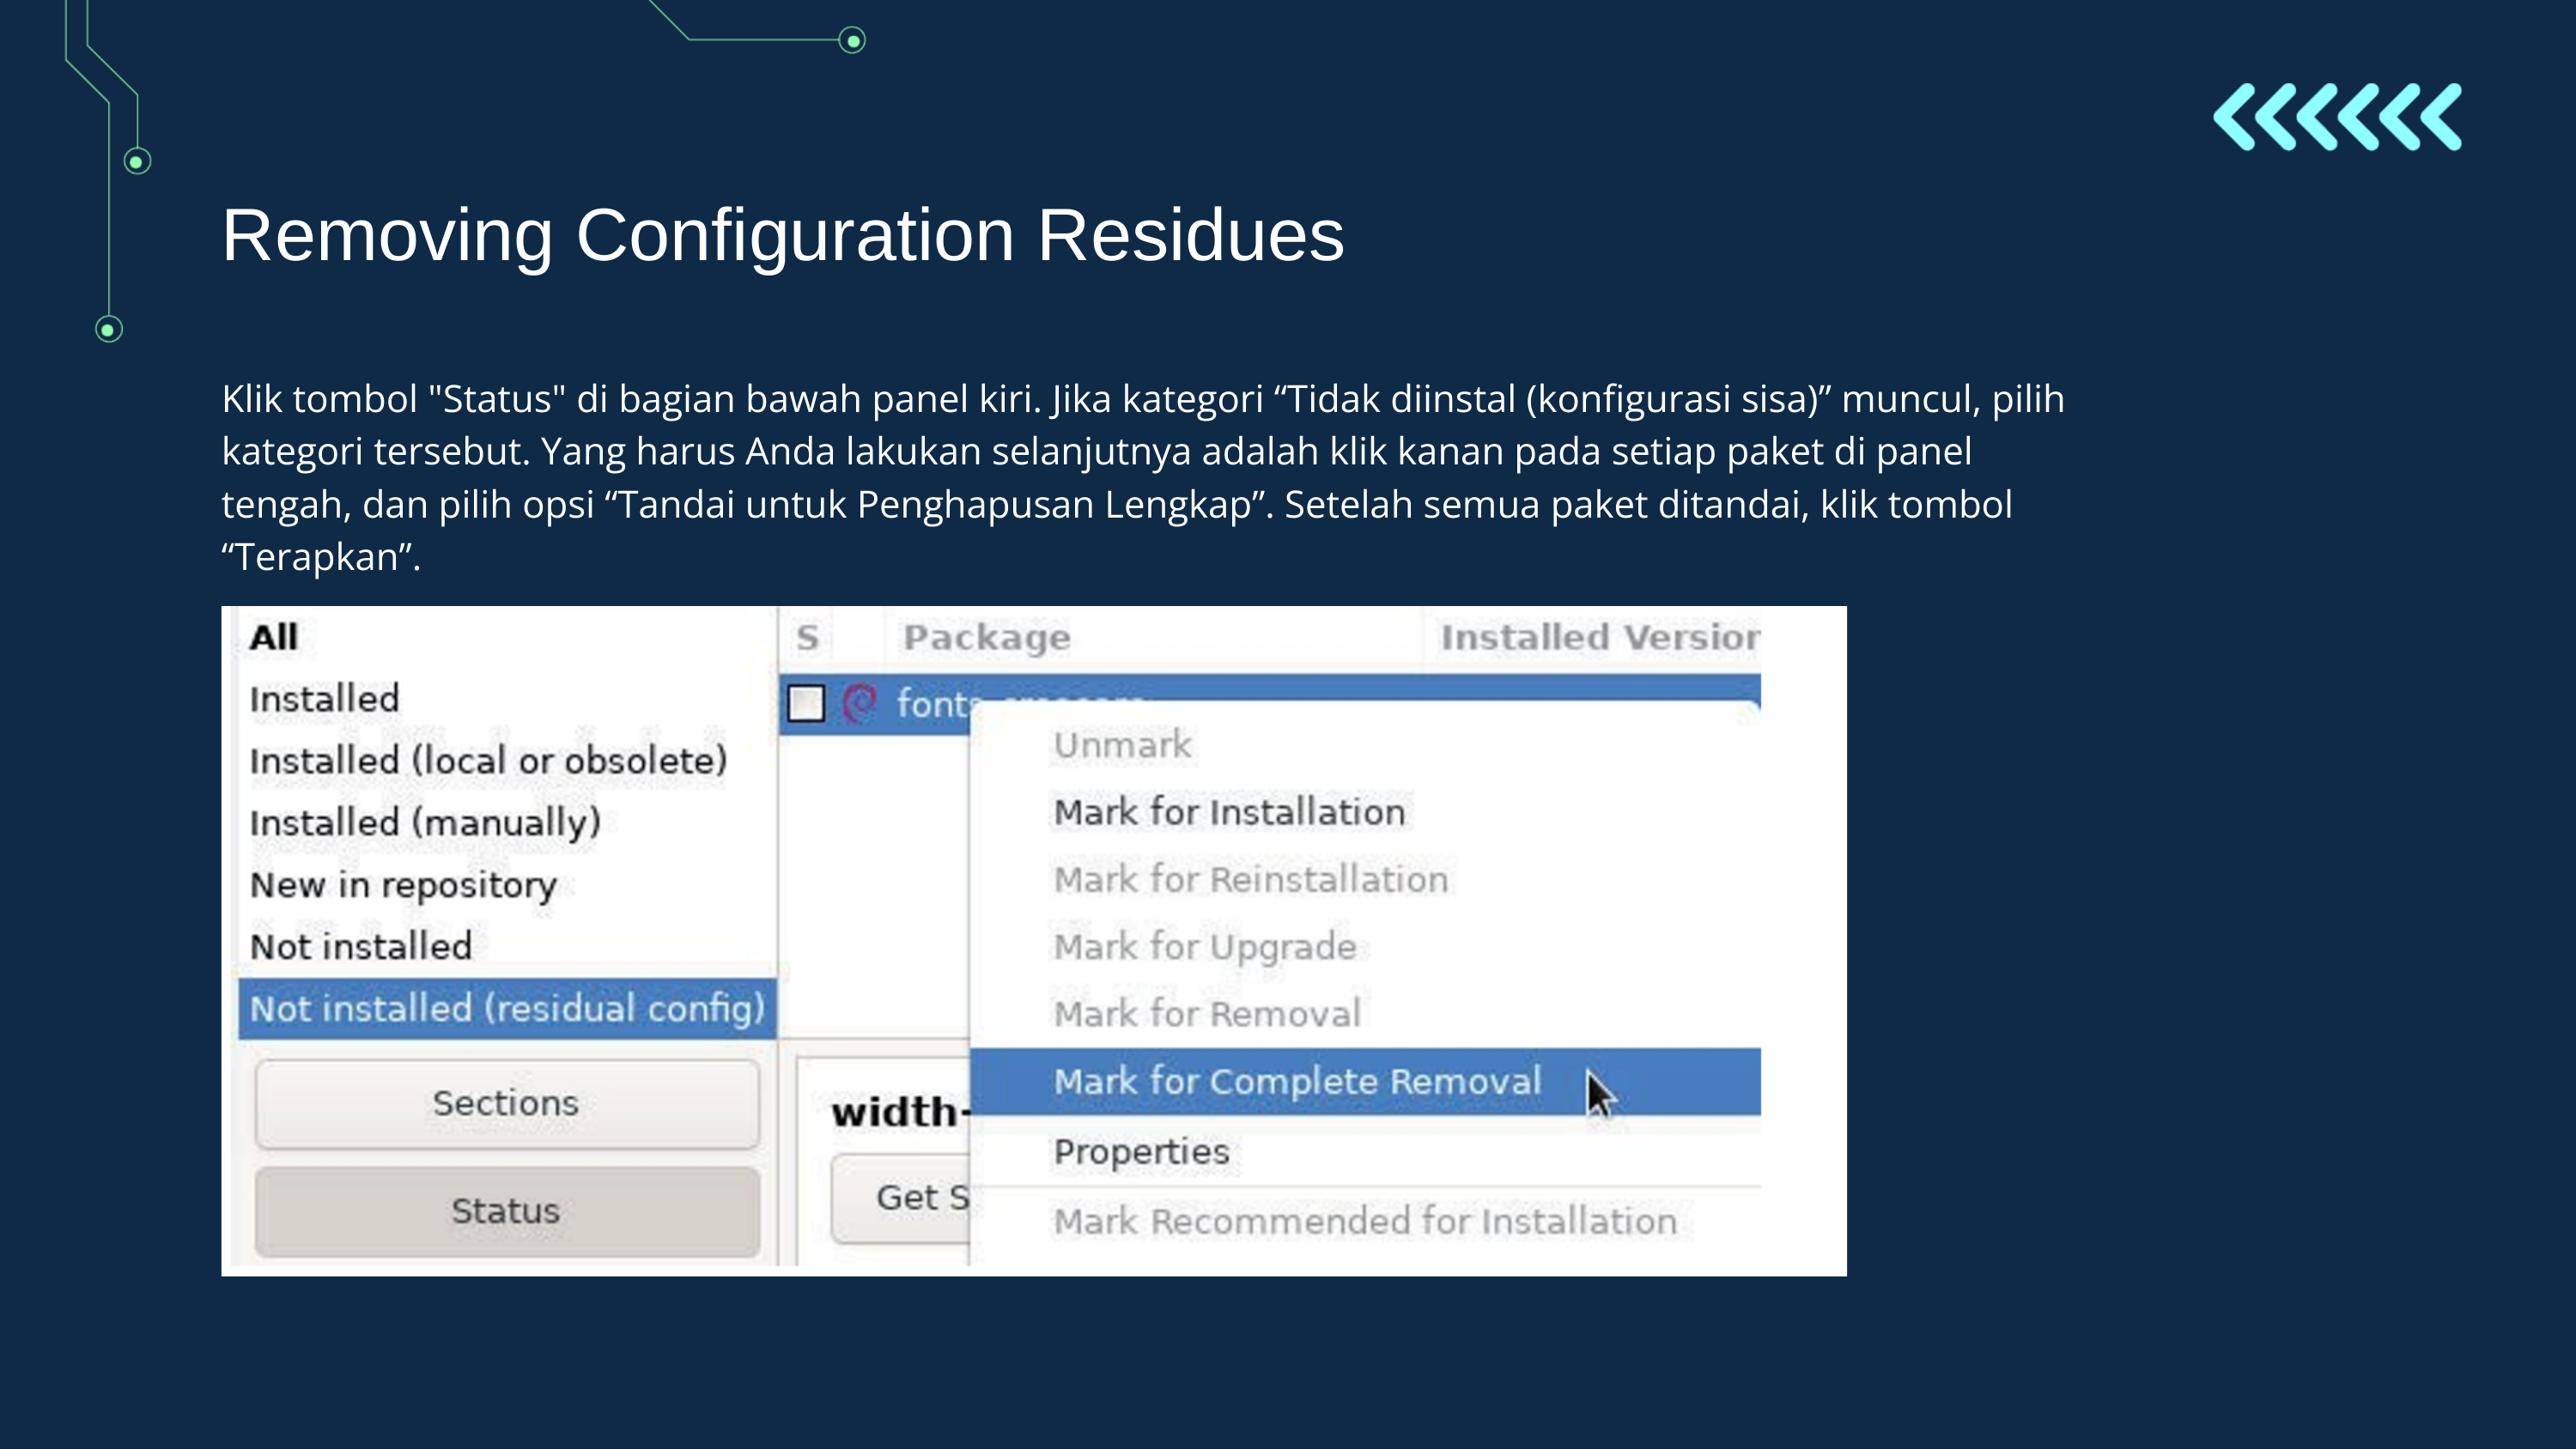

Removing Configuration Residues

Klik tombol "Status" di bagian bawah panel kiri. Jika kategori “Tidak diinstal (konfigurasi sisa)” muncul, pilih kategori tersebut. Yang harus Anda lakukan selanjutnya adalah klik kanan pada setiap paket di panel tengah, dan pilih opsi “Tandai untuk Penghapusan Lengkap”. Setelah semua paket ditandai, klik tombol “Terapkan”.